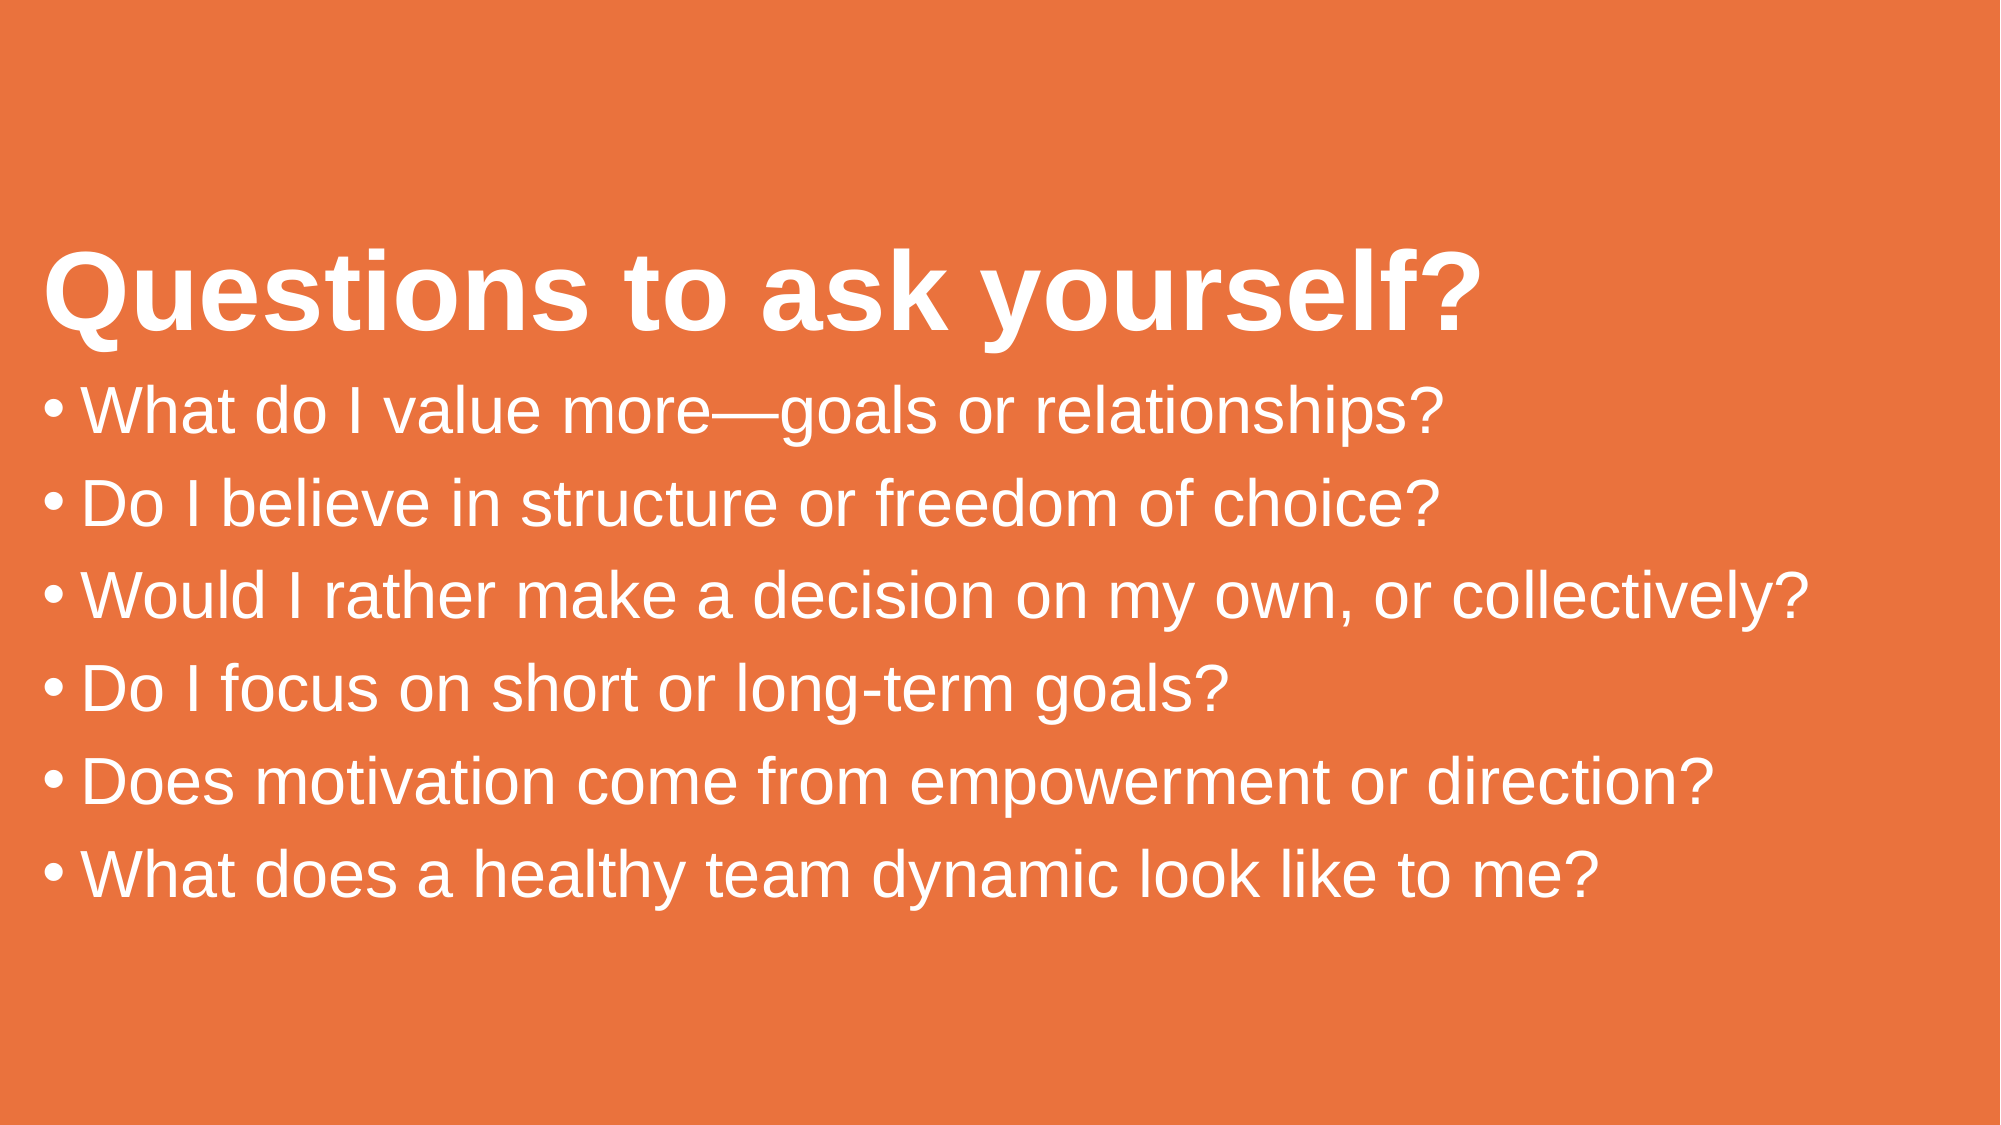

Questions to ask yourself?
What do I value more—goals or relationships?
Do I believe in structure or freedom of choice?
Would I rather make a decision on my own, or collectively?
Do I focus on short or long-term goals?
Does motivation come from empowerment or direction?
What does a healthy team dynamic look like to me?